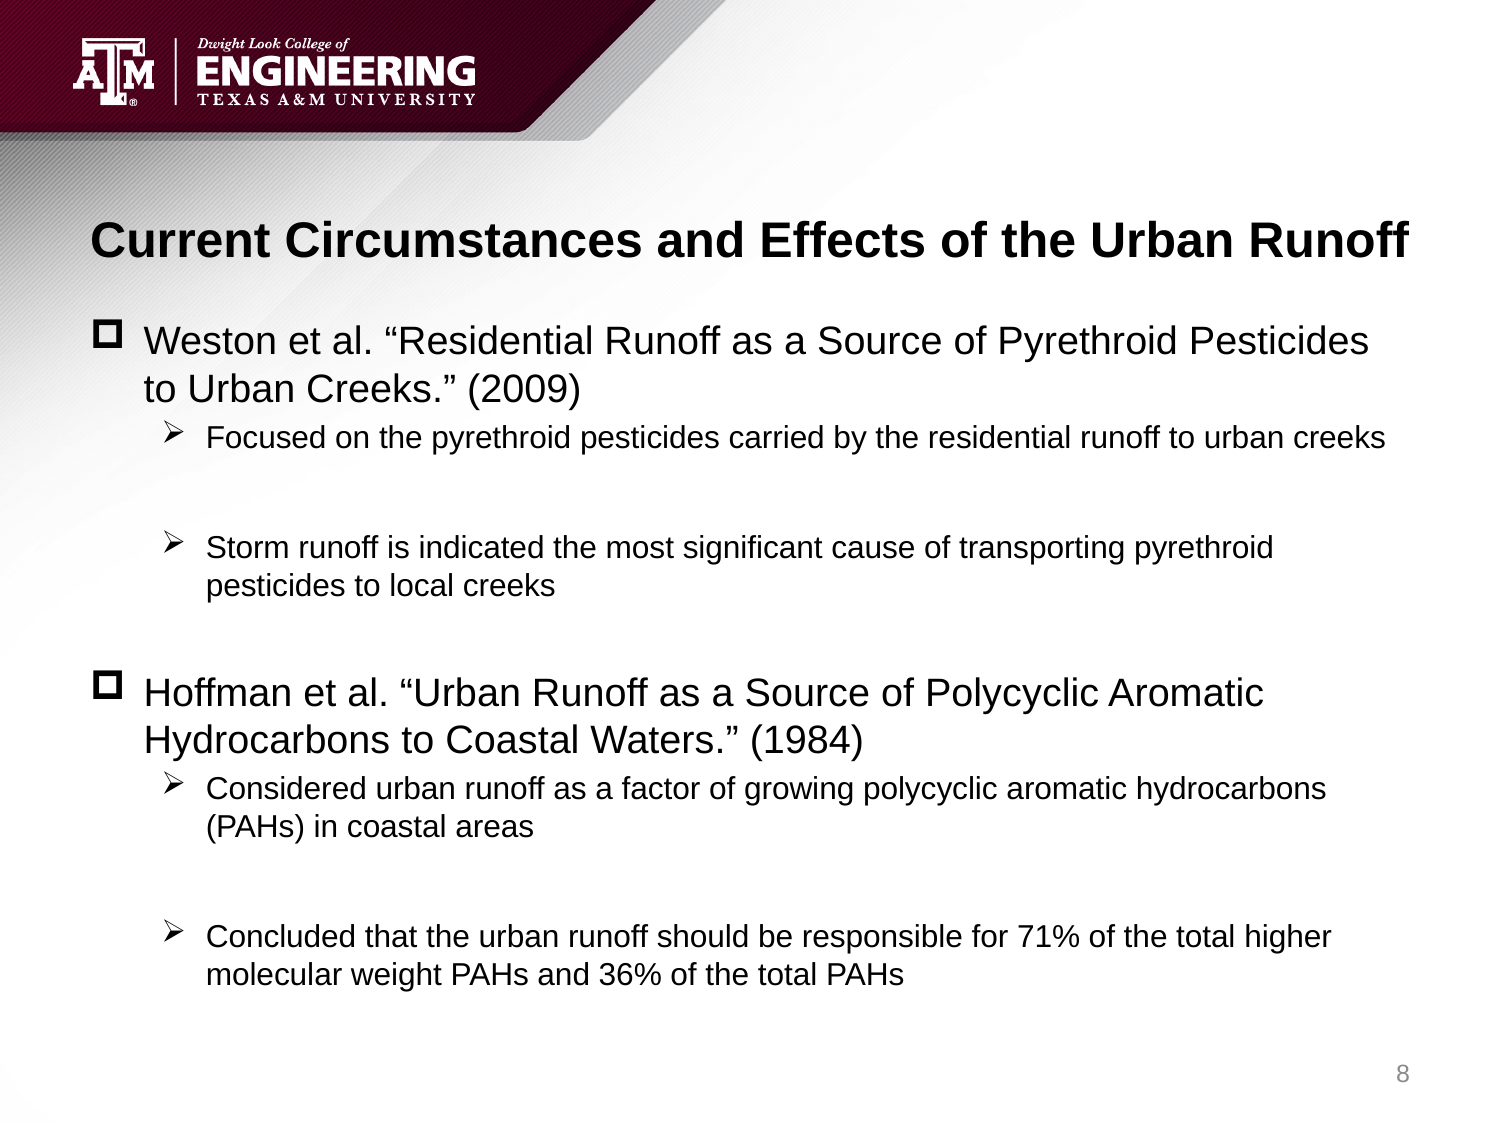

# Current Circumstances and Effects of the Urban Runoff
Weston et al. “Residential Runoff as a Source of Pyrethroid Pesticides to Urban Creeks.” (2009)
Focused on the pyrethroid pesticides carried by the residential runoff to urban creeks

Storm runoff is indicated the most significant cause of transporting pyrethroid pesticides to local creeks

Hoffman et al. “Urban Runoff as a Source of Polycyclic Aromatic Hydrocarbons to Coastal Waters.” (1984)
Considered urban runoff as a factor of growing polycyclic aromatic hydrocarbons (PAHs) in coastal areas

Concluded that the urban runoff should be responsible for 71% of the total higher molecular weight PAHs and 36% of the total PAHs
8